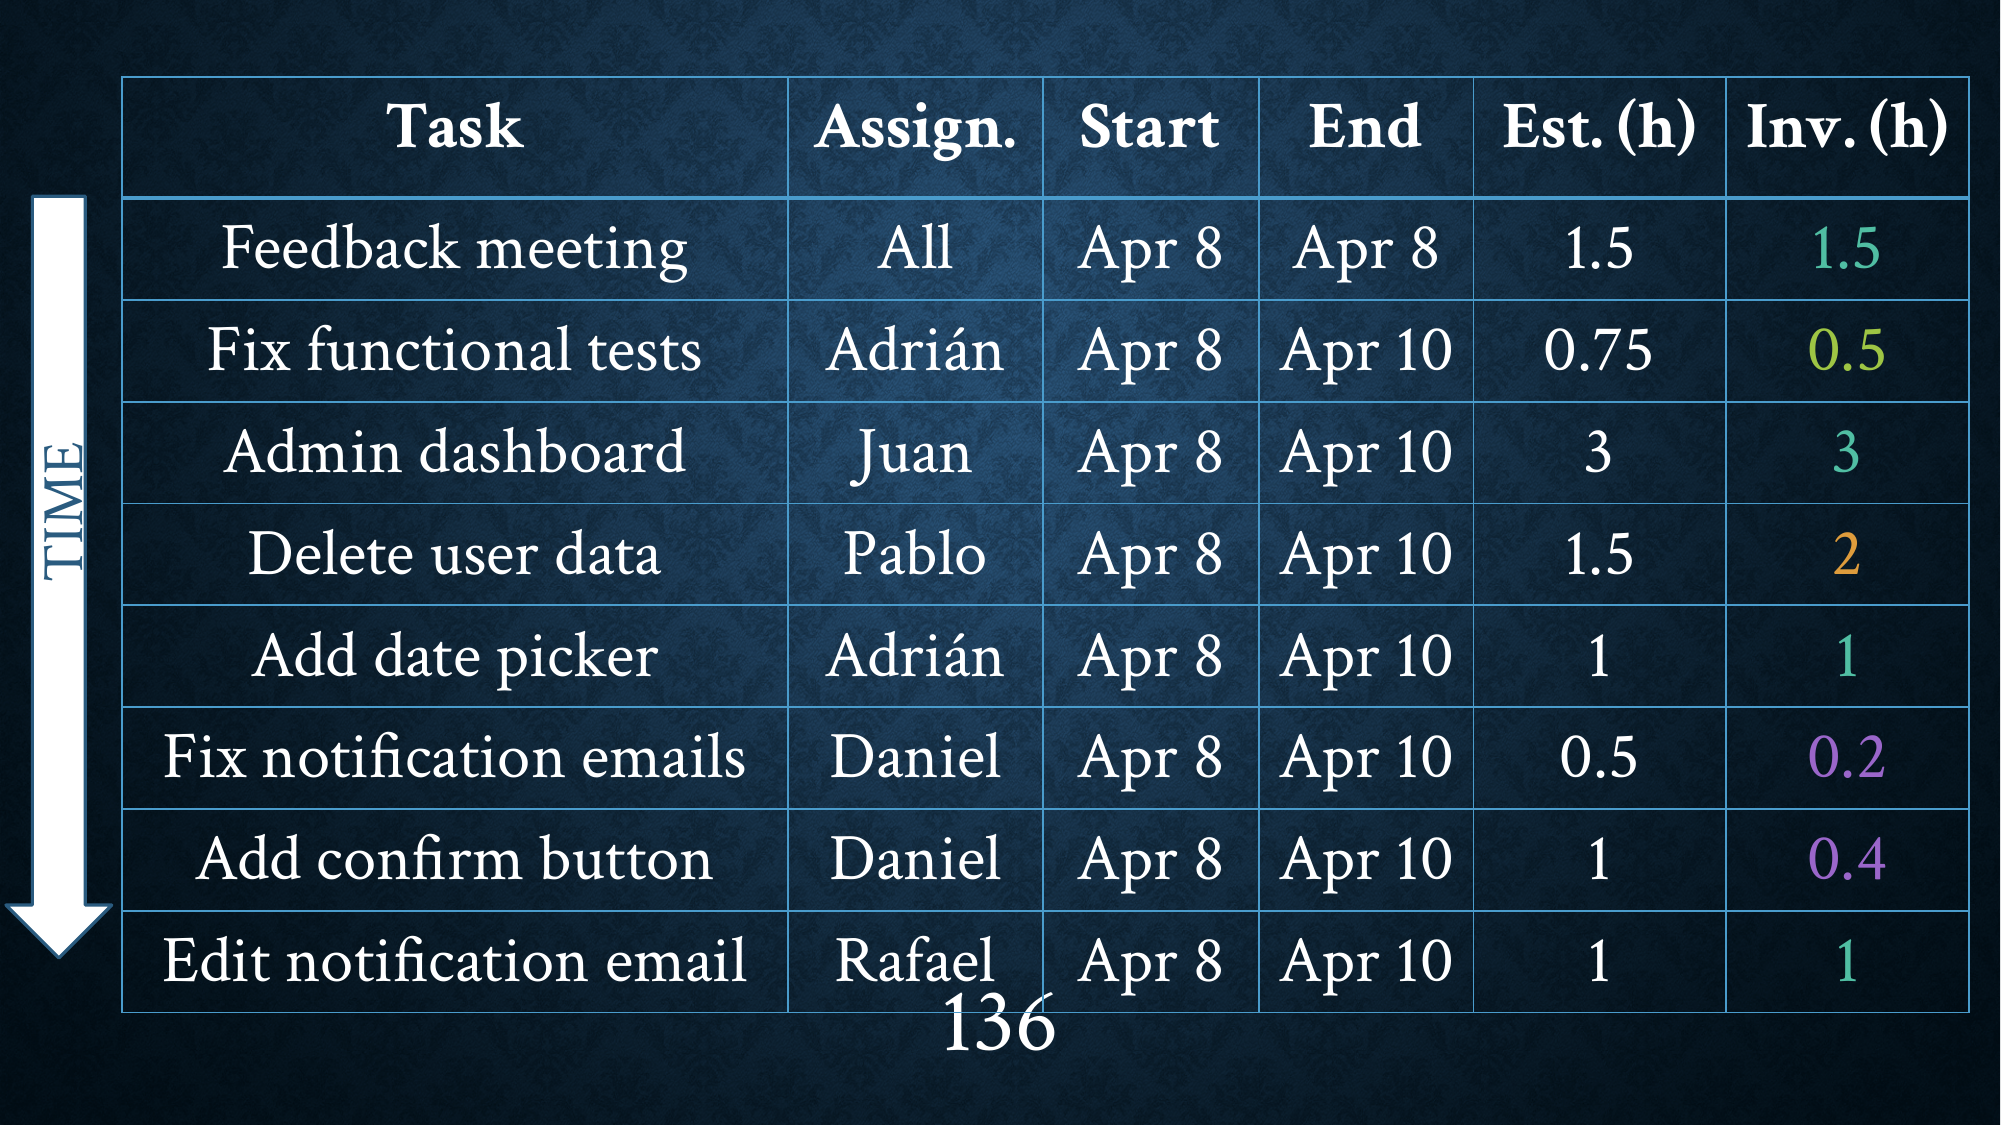

| Task | Assign. | Start | End | Est. (h) | Inv. (h) |
| --- | --- | --- | --- | --- | --- |
| Feedback meeting | All | Apr 8 | Apr 8 | 1.5 | 1.5 |
| Fix functional tests | Adrián | Apr 8 | Apr 10 | 0.75 | 0.5 |
| Admin dashboard | Juan | Apr 8 | Apr 10 | 3 | 3 |
| Delete user data | Pablo | Apr 8 | Apr 10 | 1.5 | 2 |
| Add date picker | Adrián | Apr 8 | Apr 10 | 1 | 1 |
| Fix notification emails | Daniel | Apr 8 | Apr 10 | 0.5 | 0.2 |
| Add confirm button | Daniel | Apr 8 | Apr 10 | 1 | 0.4 |
| Edit notification email | Rafael | Apr 8 | Apr 10 | 1 | 1 |

TIME
136